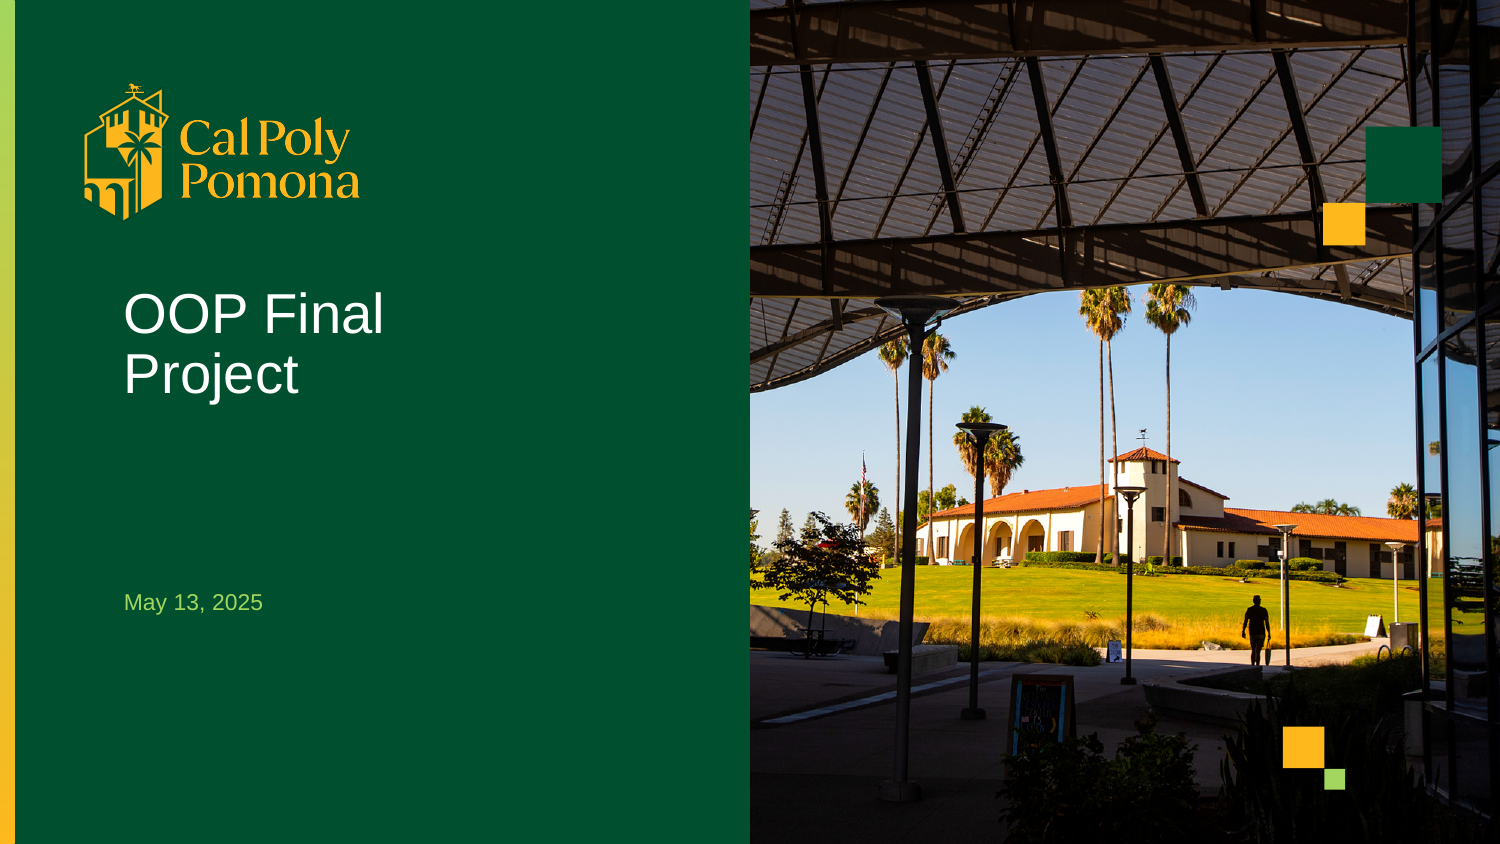

# OOP Final Project

May 13, 2025